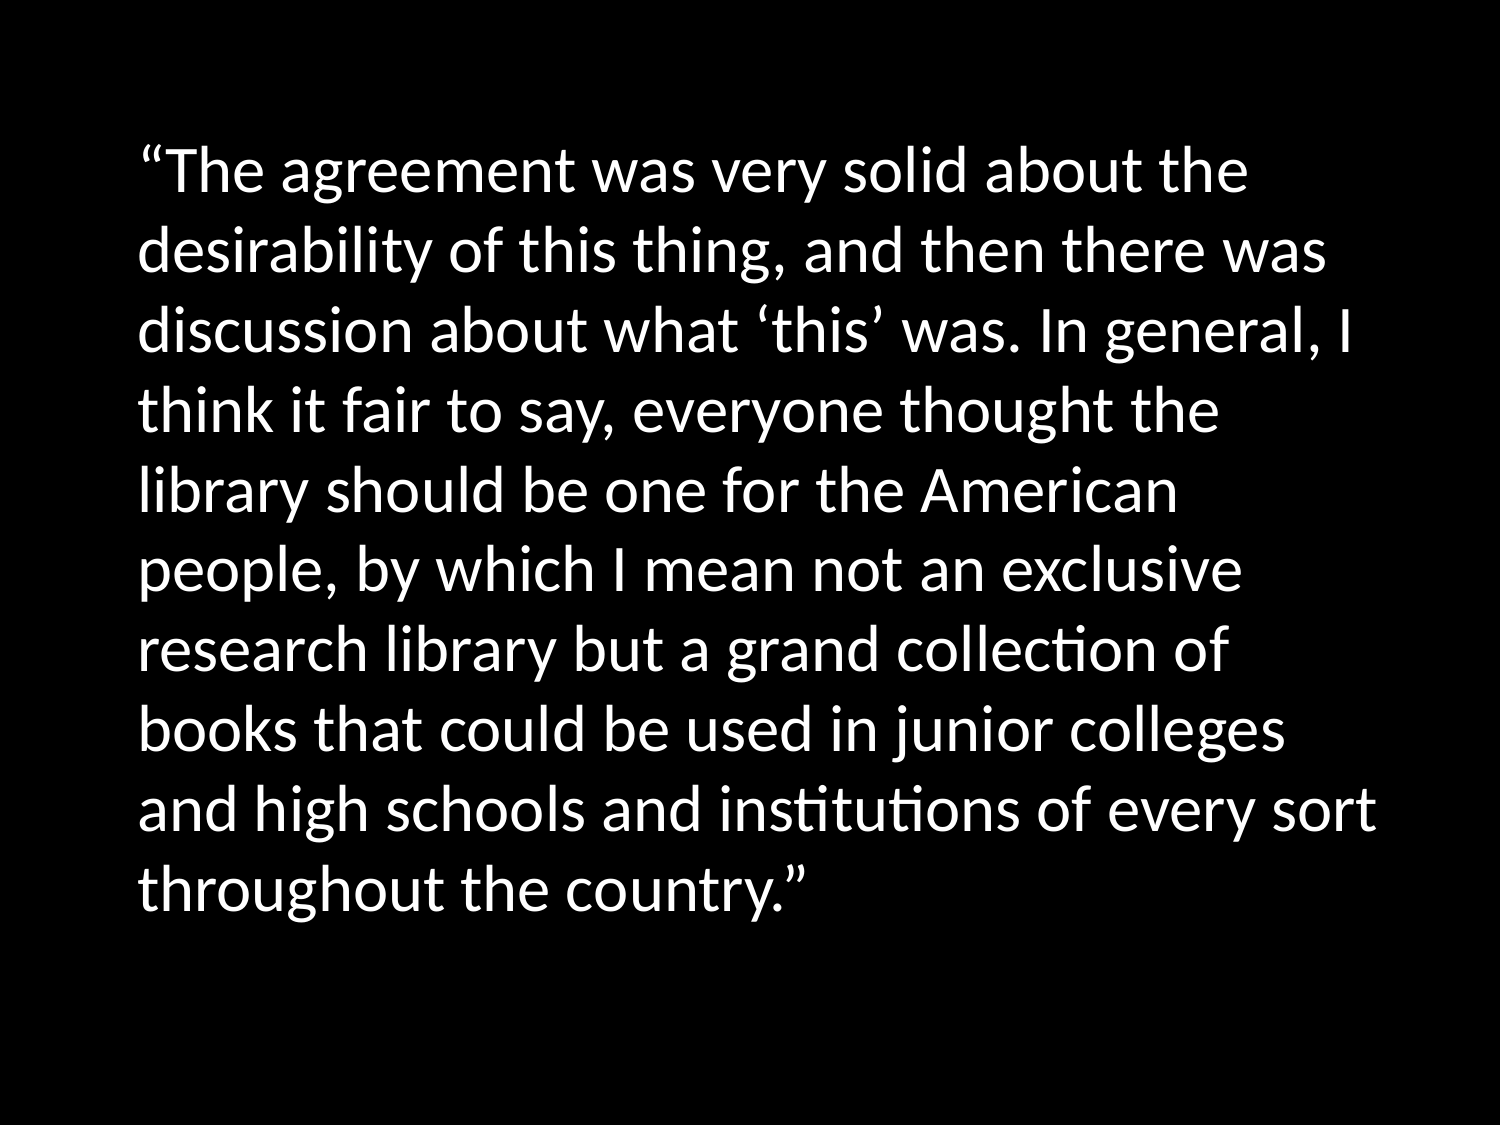

“The agreement was very solid about the desirability of this thing, and then there was discussion about what ‘this’ was. In general, I think it fair to say, everyone thought the library should be one for the American people, by which I mean not an exclusive research library but a grand collection of books that could be used in junior colleges and high schools and institutions of every sort throughout the country.”